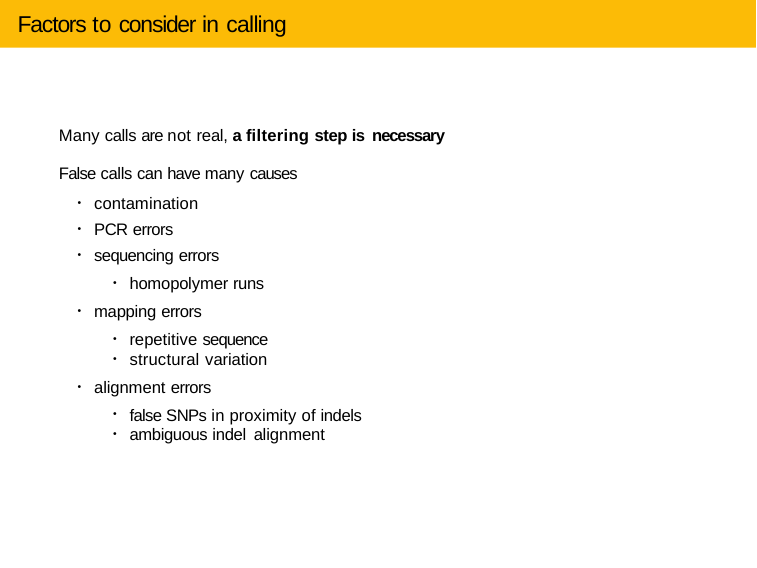

# Factors to consider in calling
Many calls are not real, a filtering step is necessary

False calls can have many causes
contamination
PCR errors
sequencing errors
homopolymer runs
mapping errors
repetitive sequence
structural variation
alignment errors
false SNPs in proximity of indels
ambiguous indel alignment